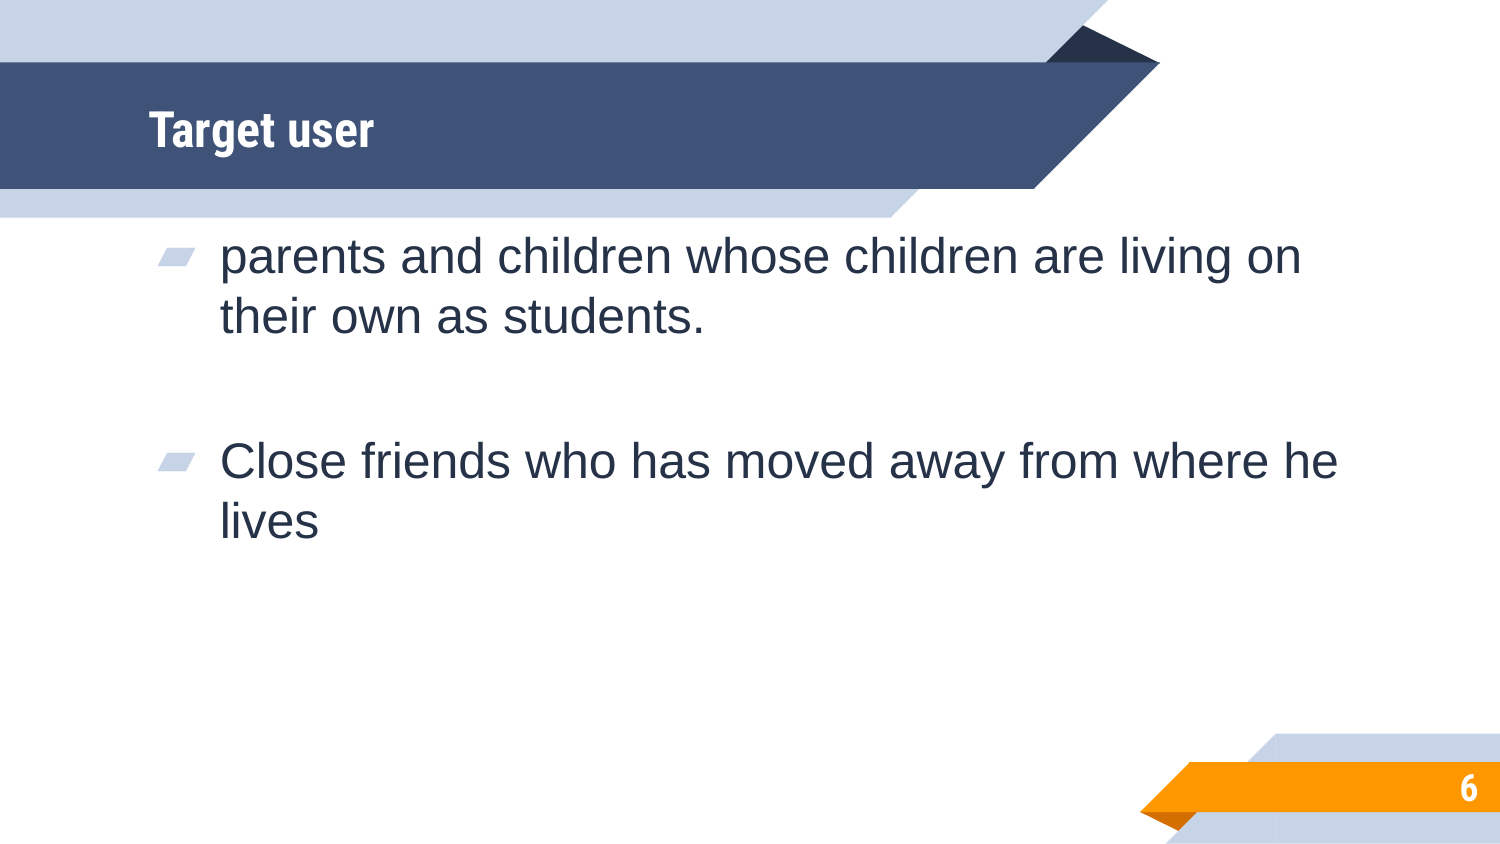

# Target user
parents and children whose children are living on their own as students.

Close friends who has moved away from where he lives

6